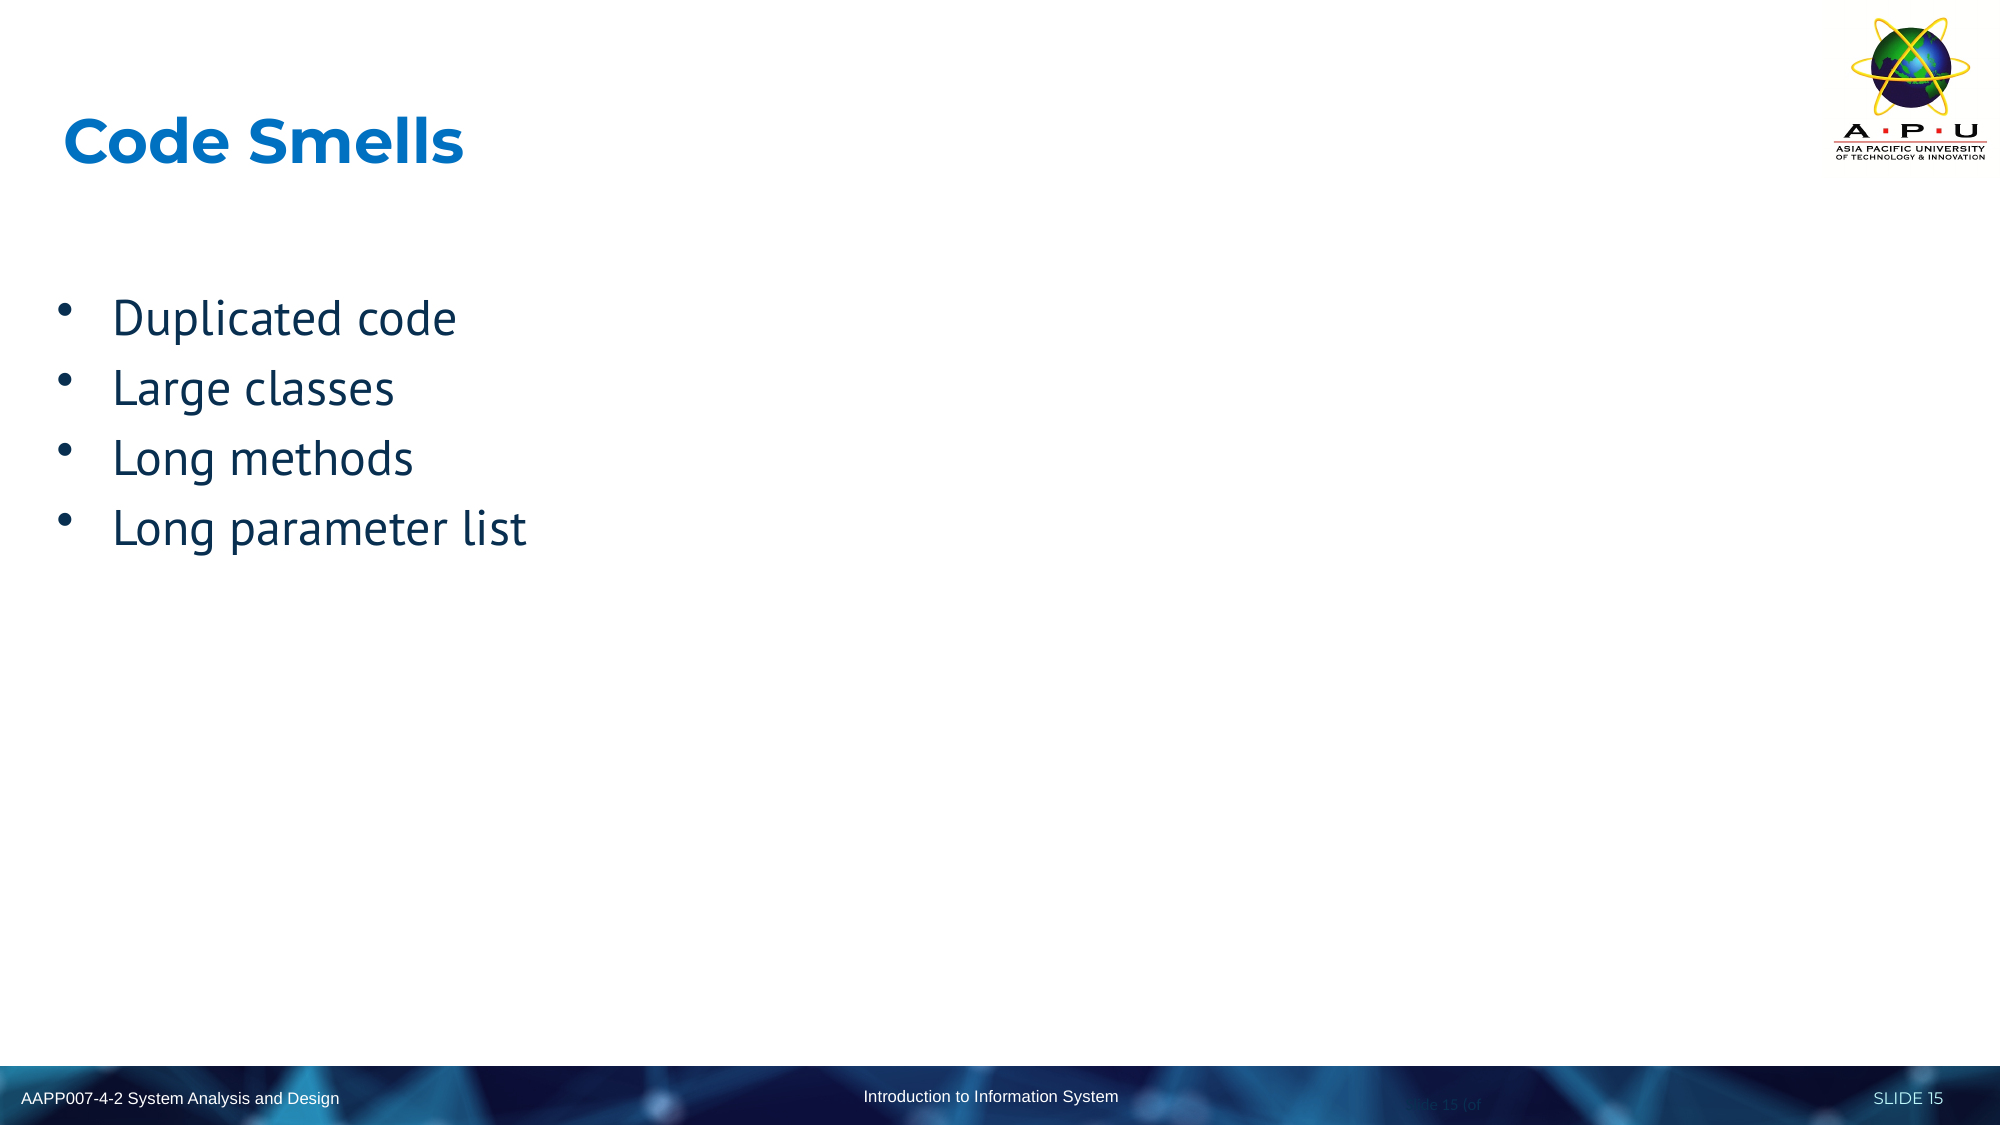

# Code Smells
Duplicated code
Large classes
Long methods
Long parameter list
Slide 15 (of